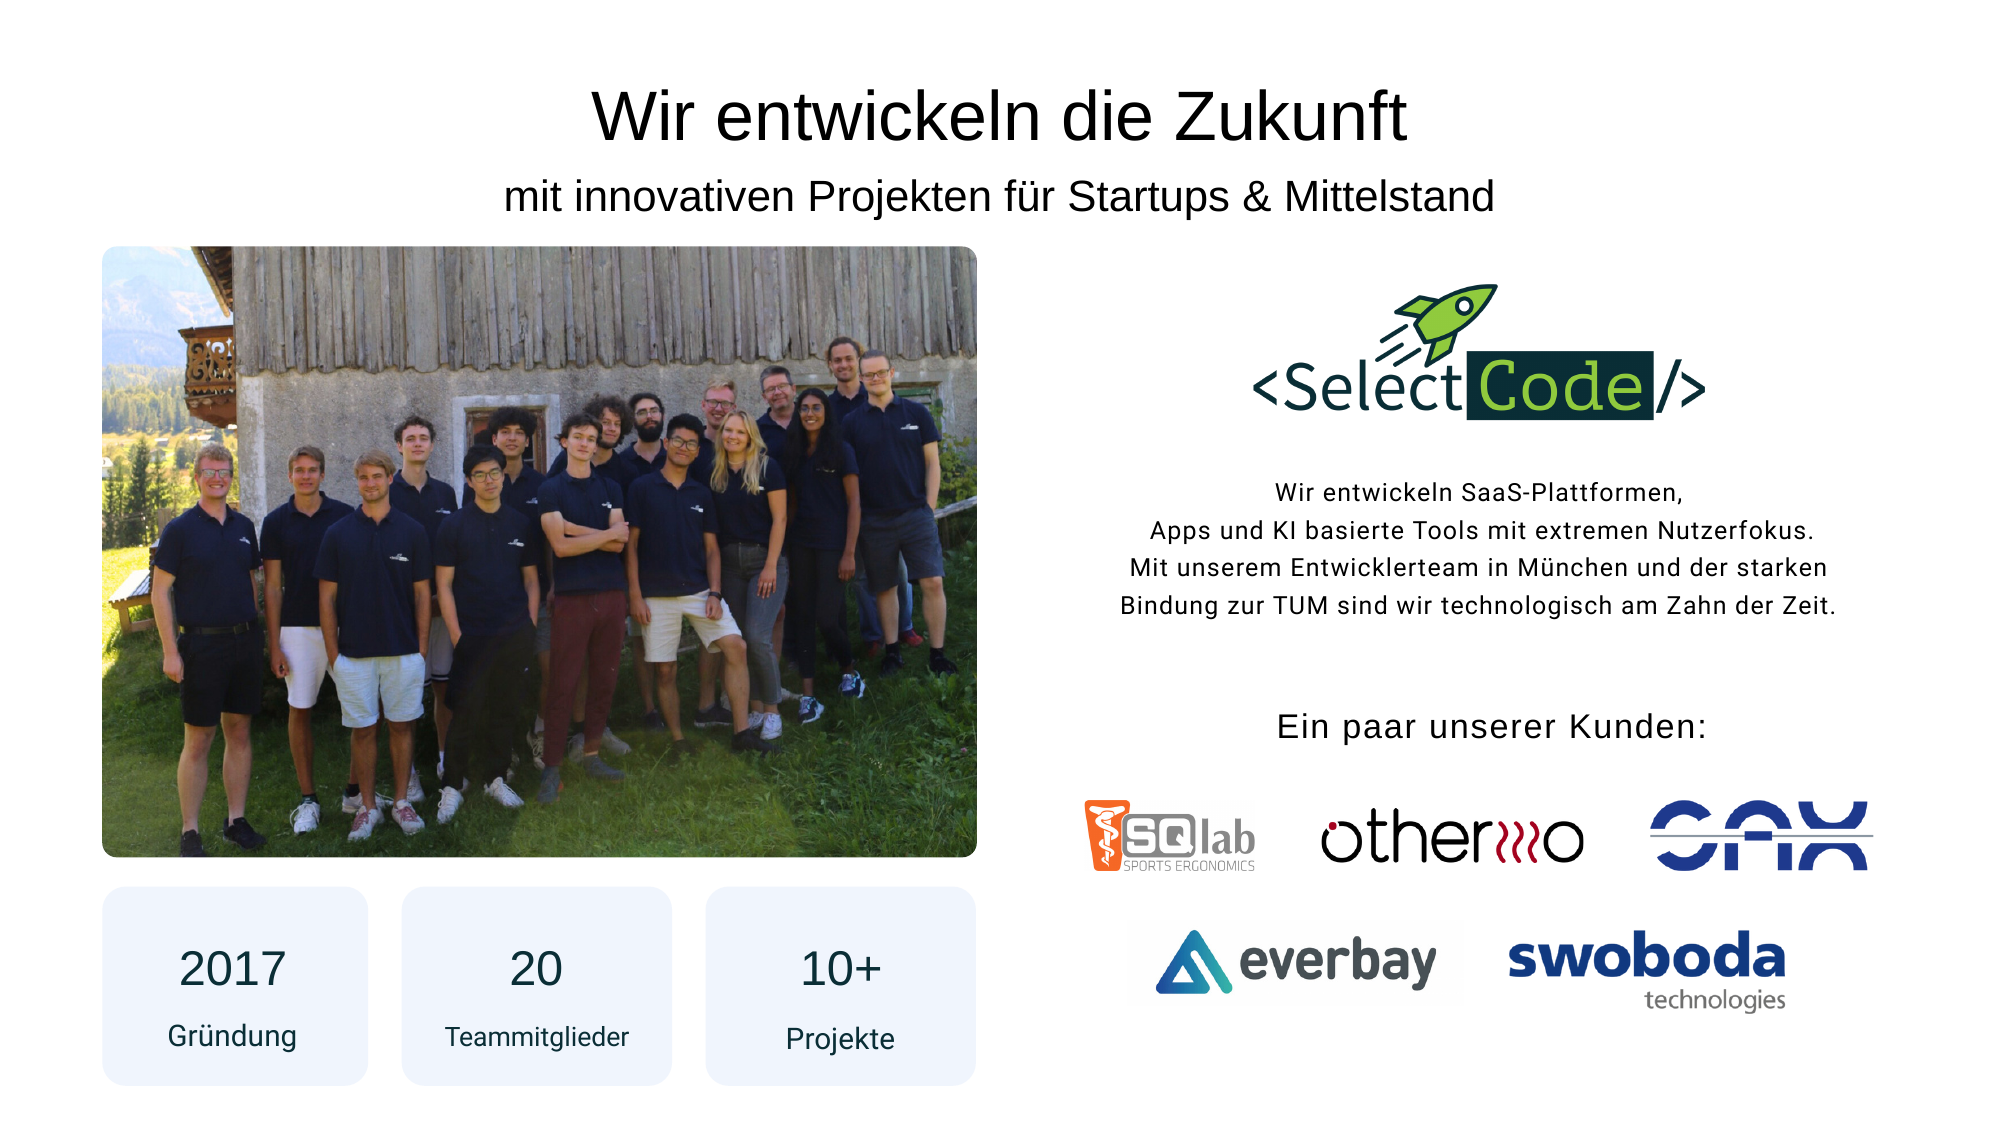

Wir entwickeln die Zukunft
mit innovativen Projekten für Startups & Mittelstand

Wir entwickeln SaaS-Plattformen,
 Apps und KI basierte Tools mit extremen Nutzerfokus.
Mit unserem Entwicklerteam in München und der starken
Bindung zur TUM sind wir technologisch am Zahn der Zeit.
Ein paar unserer Kunden:

2017
20
10+
Gründung
Projekte
Teammitglieder